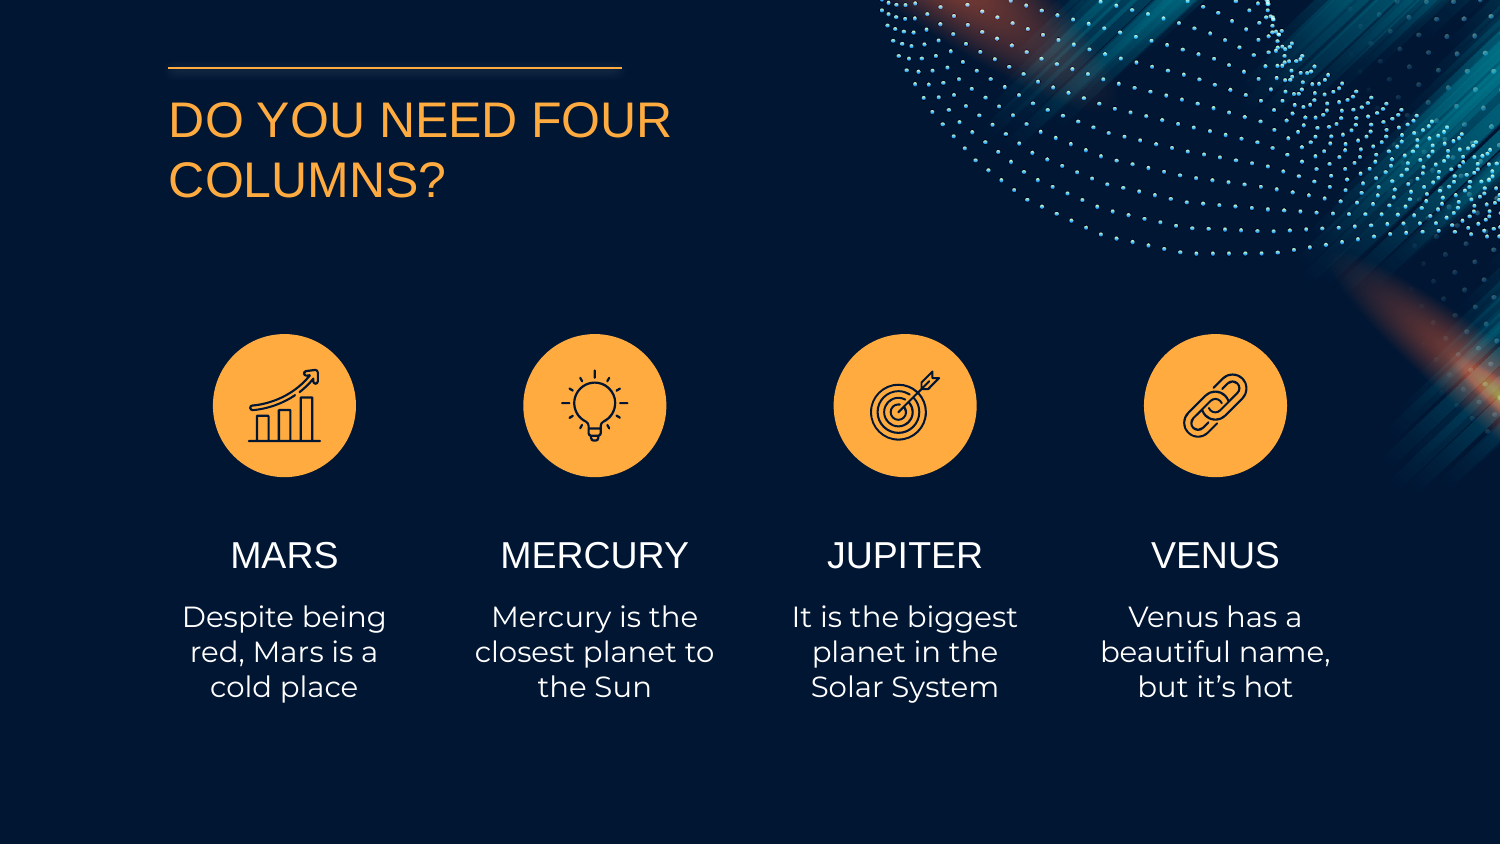

# DO YOU NEED FOUR COLUMNS?

MARS
MERCURY
JUPITER
VENUS
Despite being red, Mars is a cold place
Mercury is the closest planet to the Sun
It is the biggest planet in the Solar System
Venus has a beautiful name, but it’s hot